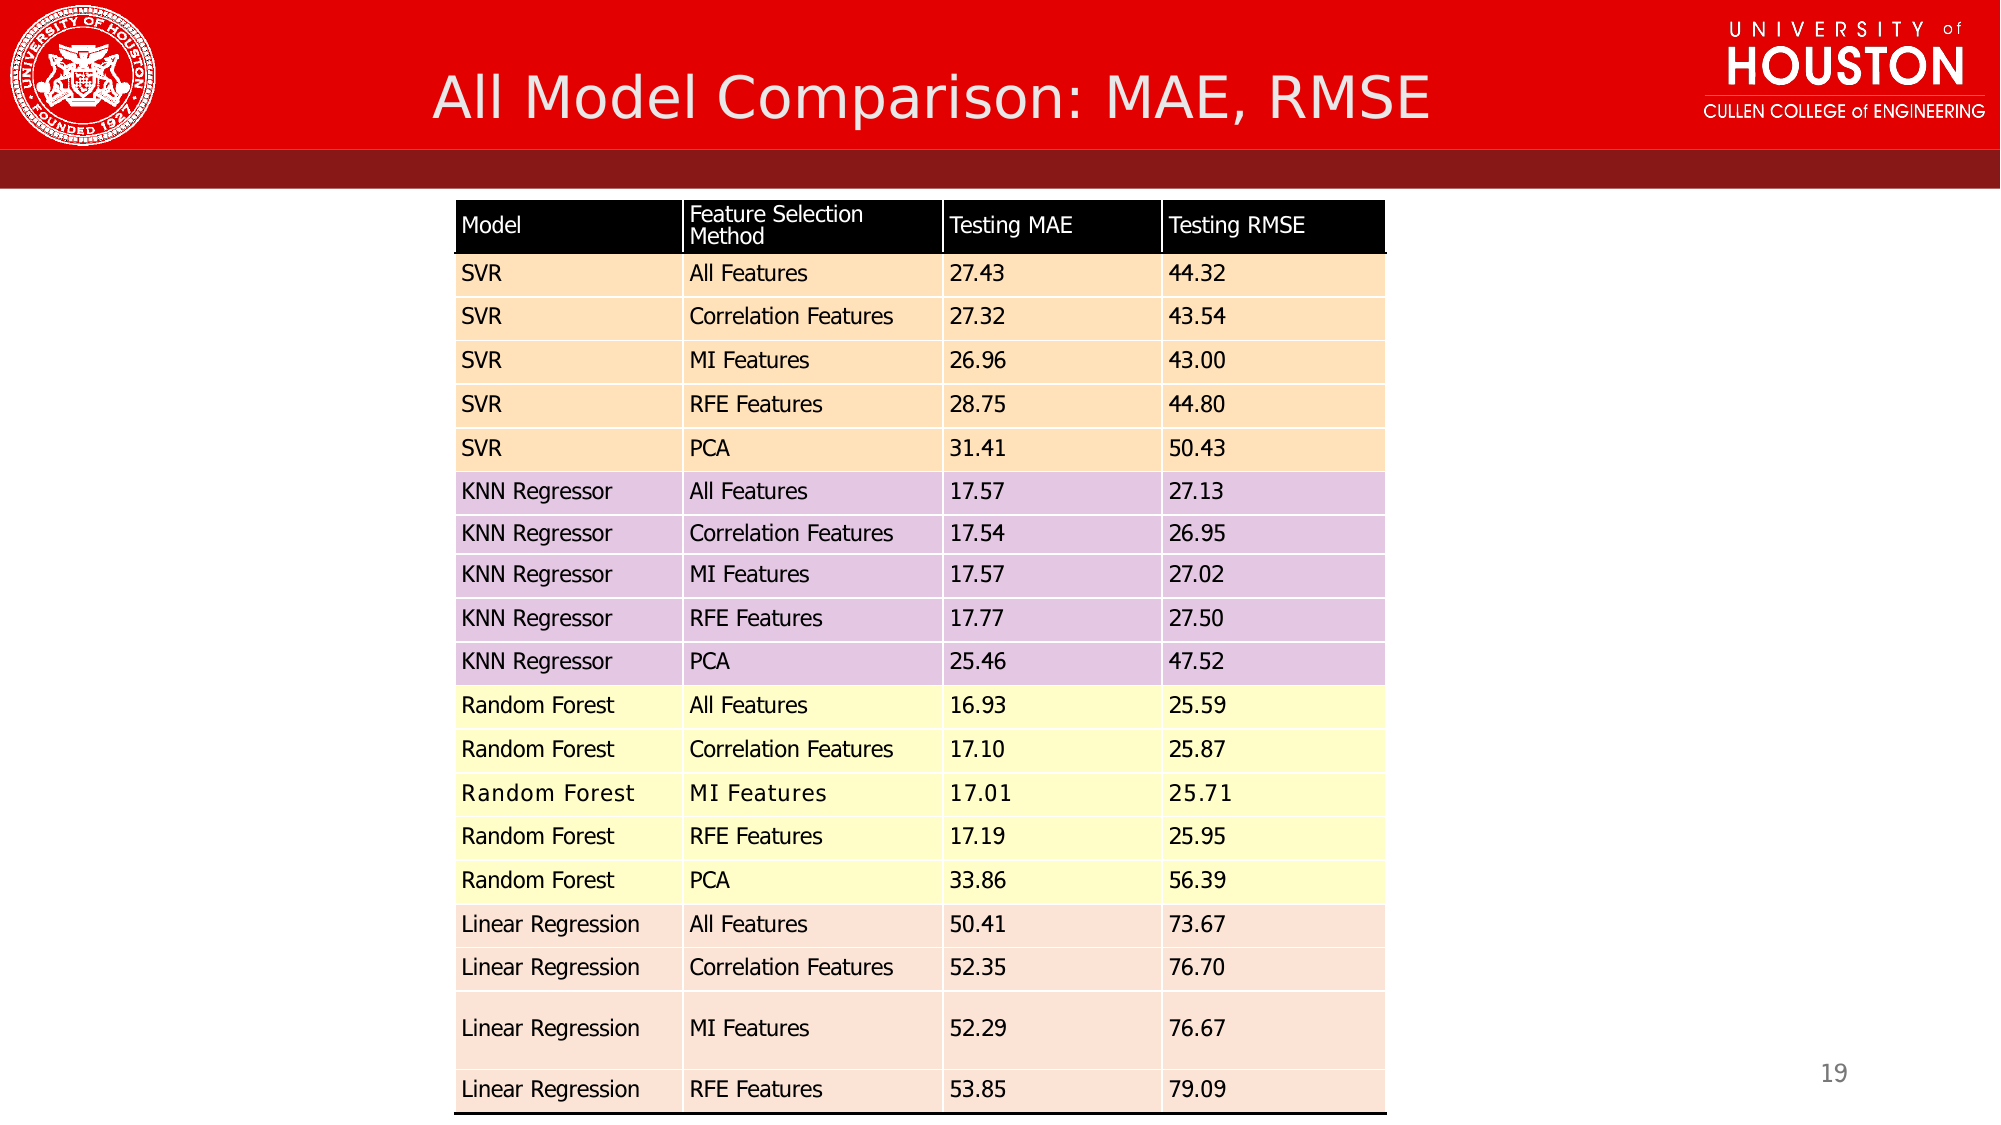

All Model Comparison: MAE, RMSE
| Model | Feature Selection Method | Testing MAE | Testing RMSE |
| --- | --- | --- | --- |
| SVR | All Features | 27.43 | 44.32 |
| SVR | Correlation Features | 27.32 | 43.54 |
| SVR | MI Features | 26.96 | 43.00 |
| SVR | RFE Features | 28.75 | 44.80 |
| SVR | PCA | 31.41 | 50.43 |
| KNN Regressor | All Features | 17.57 | 27.13 |
| KNN Regressor | Correlation Features | 17.54 | 26.95 |
| KNN Regressor | MI Features | 17.57 | 27.02 |
| KNN Regressor | RFE Features | 17.77 | 27.50 |
| KNN Regressor | PCA | 25.46 | 47.52 |
| Random Forest | All Features | 16.93 | 25.59 |
| Random Forest | Correlation Features | 17.10 | 25.87 |
| Random Forest | MI Features | 17.01 | 25.71 |
| Random Forest | RFE Features | 17.19 | 25.95 |
| Random Forest | PCA | 33.86 | 56.39 |
| Linear Regression | All Features | 50.41 | 73.67 |
| Linear Regression | Correlation Features | 52.35 | 76.70 |
| Linear Regression | MI Features | 52.29 | 76.67 |
| Linear Regression | RFE Features | 53.85 | 79.09 |
19